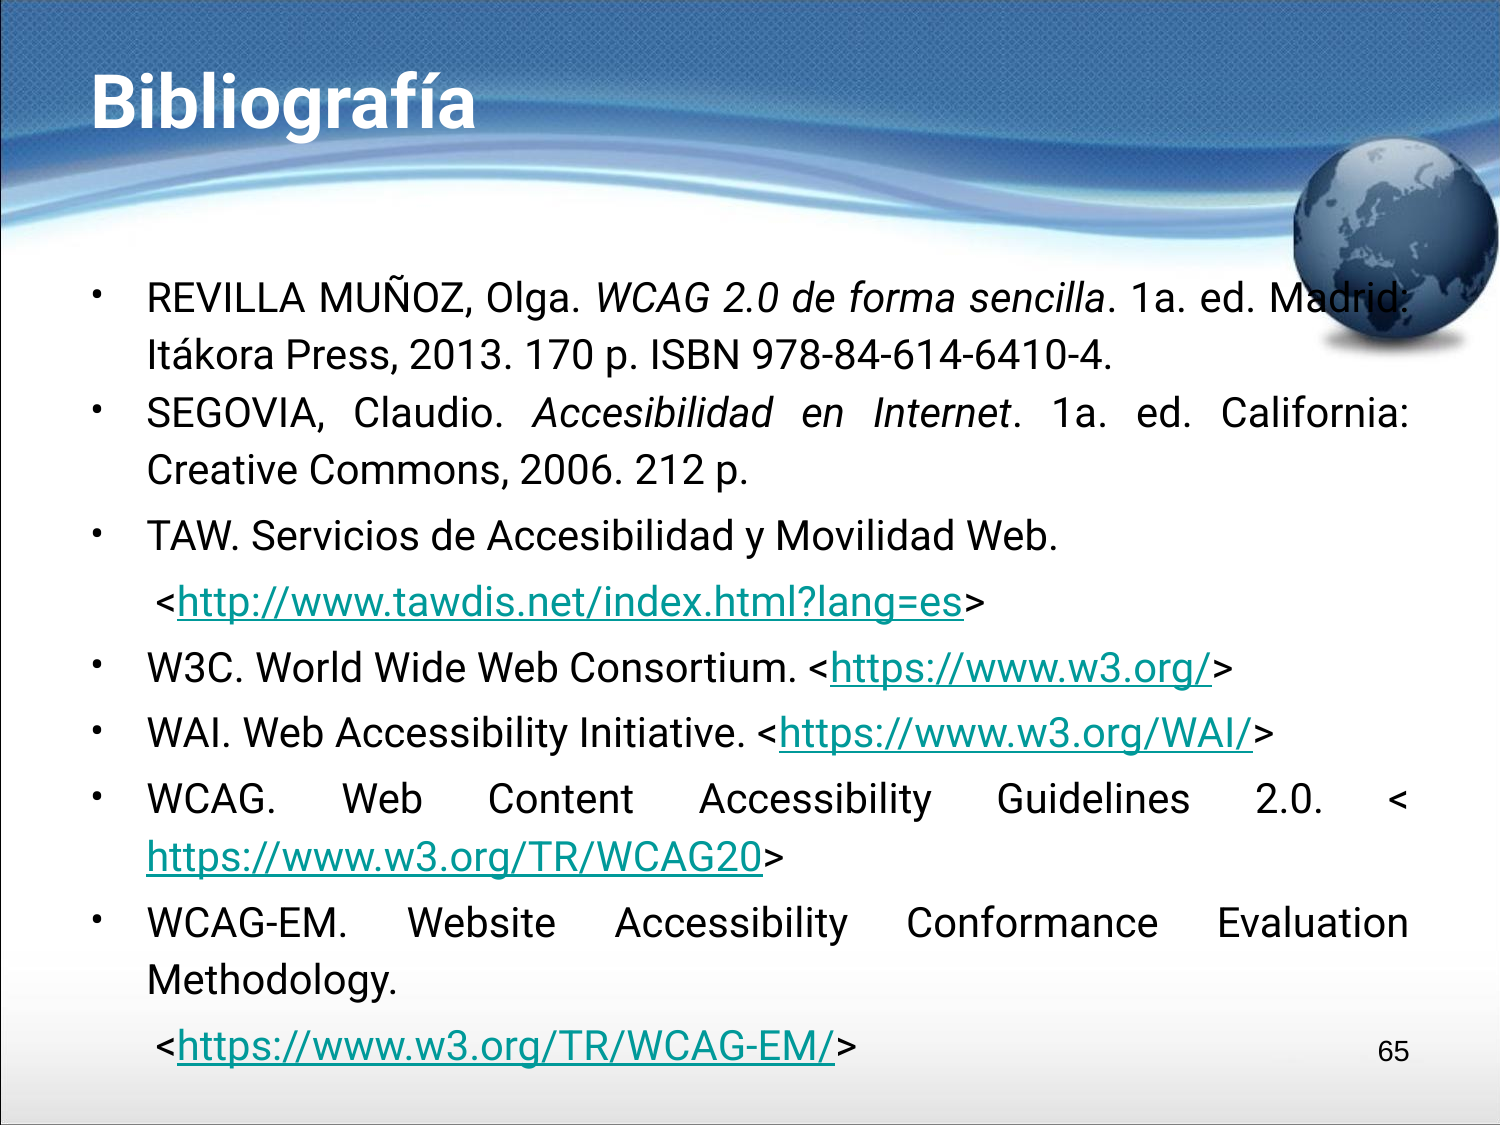

# Bibliografía
REVILLA MUÑOZ, Olga. WCAG 2.0 de forma sencilla. 1a. ed. Madrid: Itákora Press, 2013. 170 p. ISBN 978-84-614-6410-4.
SEGOVIA, Claudio. Accesibilidad en Internet. 1a. ed. California: Creative Commons, 2006. 212 p.
TAW. Servicios de Accesibilidad y Movilidad Web.
<http://www.tawdis.net/index.html?lang=es>
W3C. World Wide Web Consortium. <https://www.w3.org/>
WAI. Web Accessibility Initiative. <https://www.w3.org/WAI/>
WCAG. Web Content Accessibility Guidelines 2.0. <https://www.w3.org/TR/WCAG20>
WCAG-EM. Website Accessibility Conformance Evaluation Methodology.
<https://www.w3.org/TR/WCAG-EM/>

65